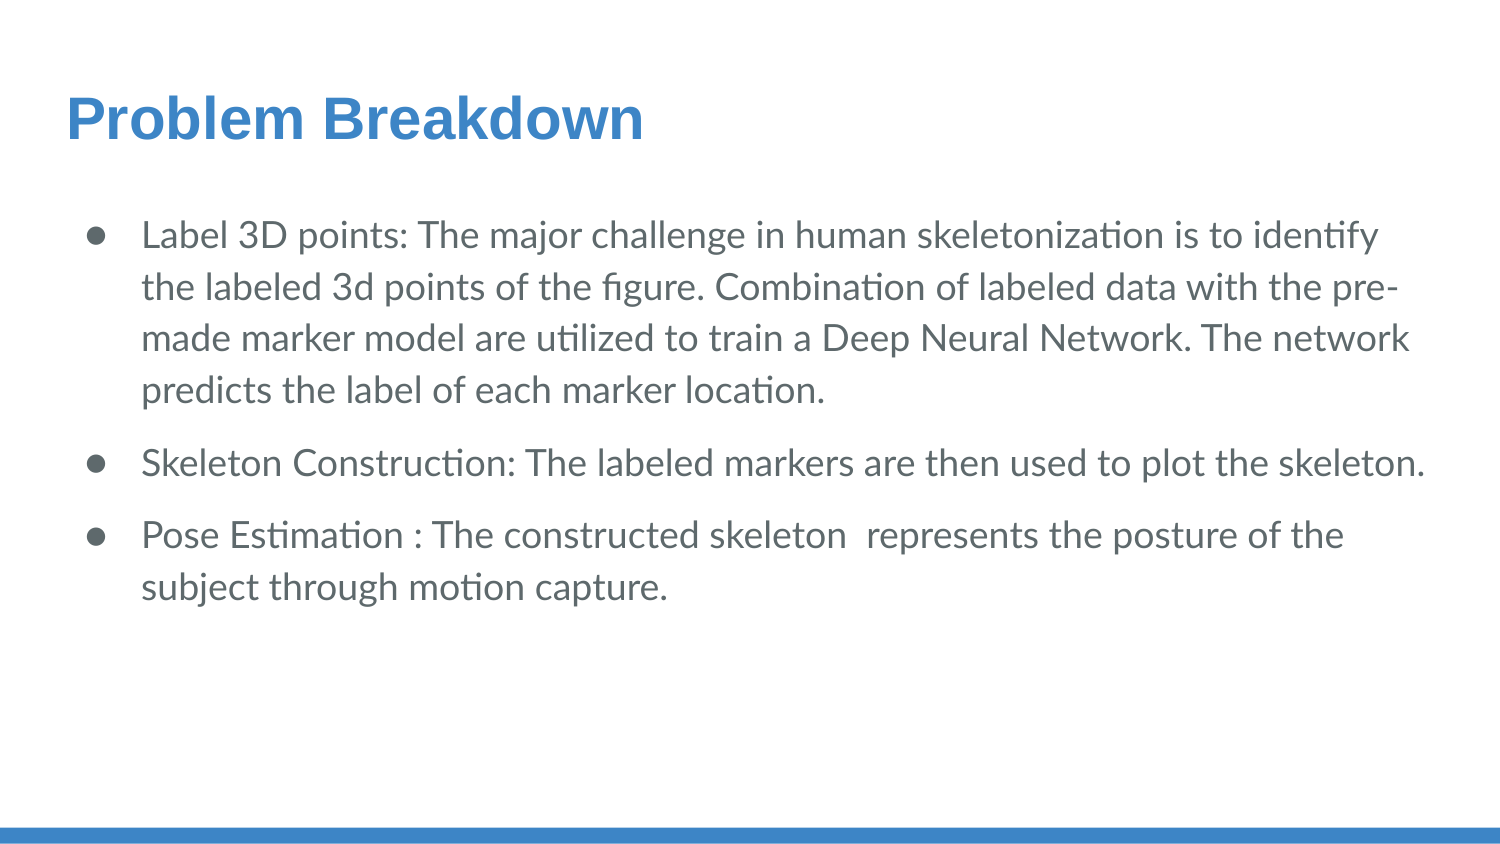

# Problem Breakdown
Label 3D points: The major challenge in human skeletonization is to identify the labeled 3d points of the figure. Combination of labeled data with the pre-made marker model are utilized to train a Deep Neural Network. The network predicts the label of each marker location.
Skeleton Construction: The labeled markers are then used to plot the skeleton.
Pose Estimation : The constructed skeleton  represents the posture of the subject through motion capture.